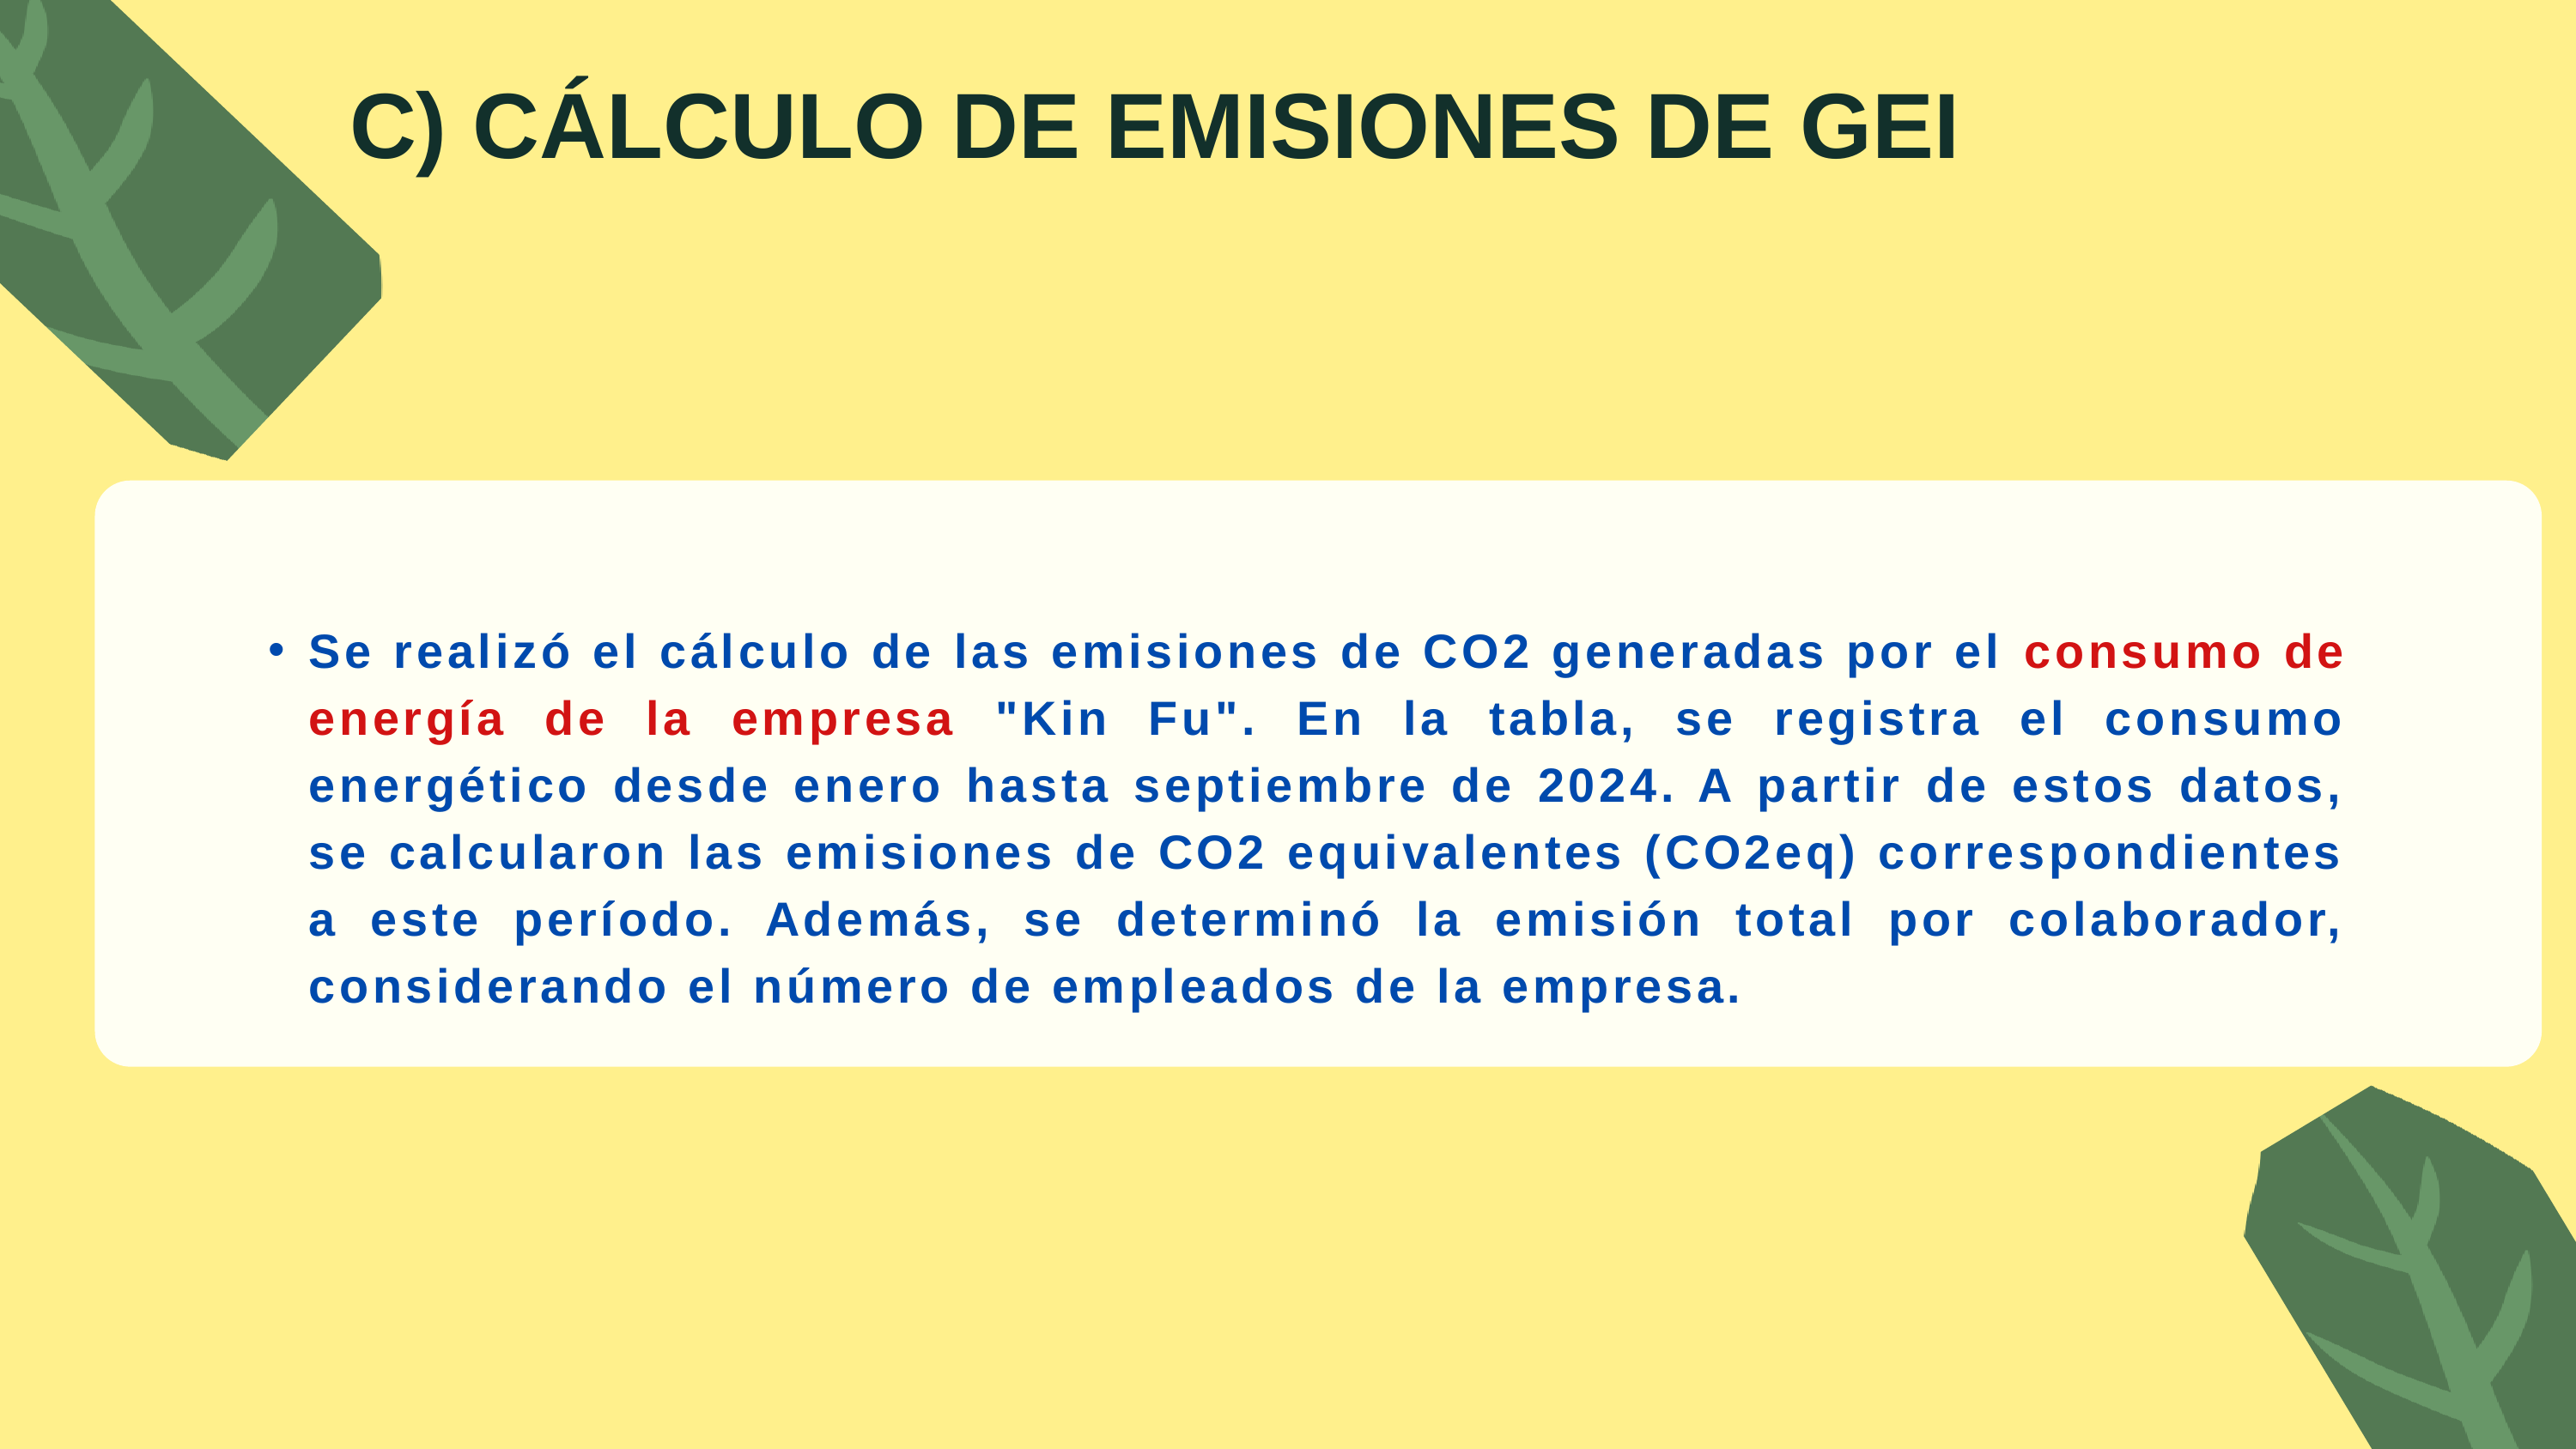

C) CÁLCULO DE EMISIONES DE GEI

Se realizó el cálculo de las emisiones de CO2 generadas por el consumo de energía de la empresa "Kin Fu". En la tabla, se registra el consumo energético desde enero hasta septiembre de 2024. A partir de estos datos, se calcularon las emisiones de CO2 equivalentes (CO2eq) correspondientes a este período. Además, se determinó la emisión total por colaborador, considerando el número de empleados de la empresa.